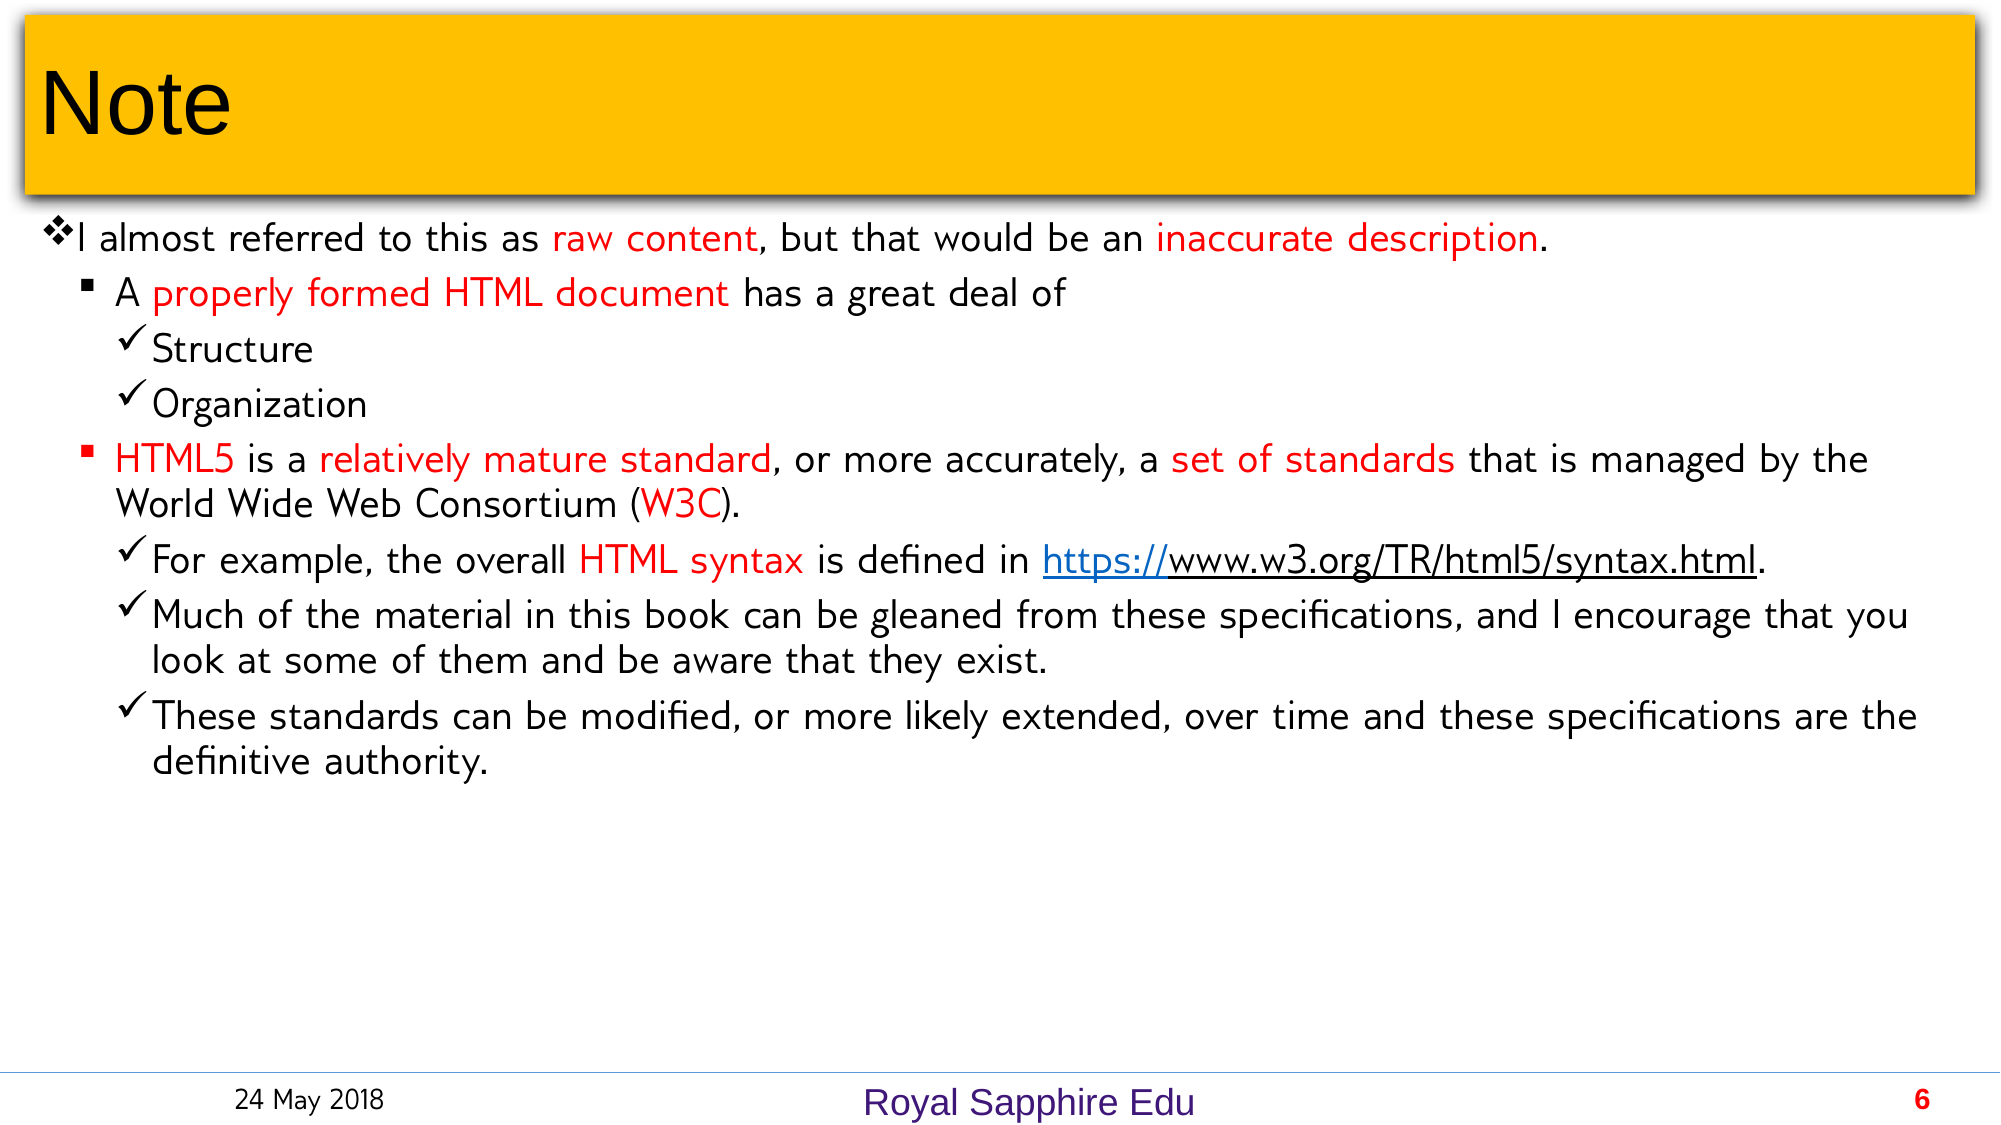

# Note
I almost referred to this as raw content, but that would be an inaccurate description.
A properly formed HTML document has a great deal of
Structure
Organization
HTML5 is a relatively mature standard, or more accurately, a set of standards that is managed by the World Wide Web Consortium (W3C).
For example, the overall HTML syntax is defined in https://www.w3.org/TR/html5/syntax.html.
Much of the material in this book can be gleaned from these specifications, and I encourage that you look at some of them and be aware that they exist.
These standards can be modified, or more likely extended, over time and these specifications are the definitive authority.
24 May 2018
6